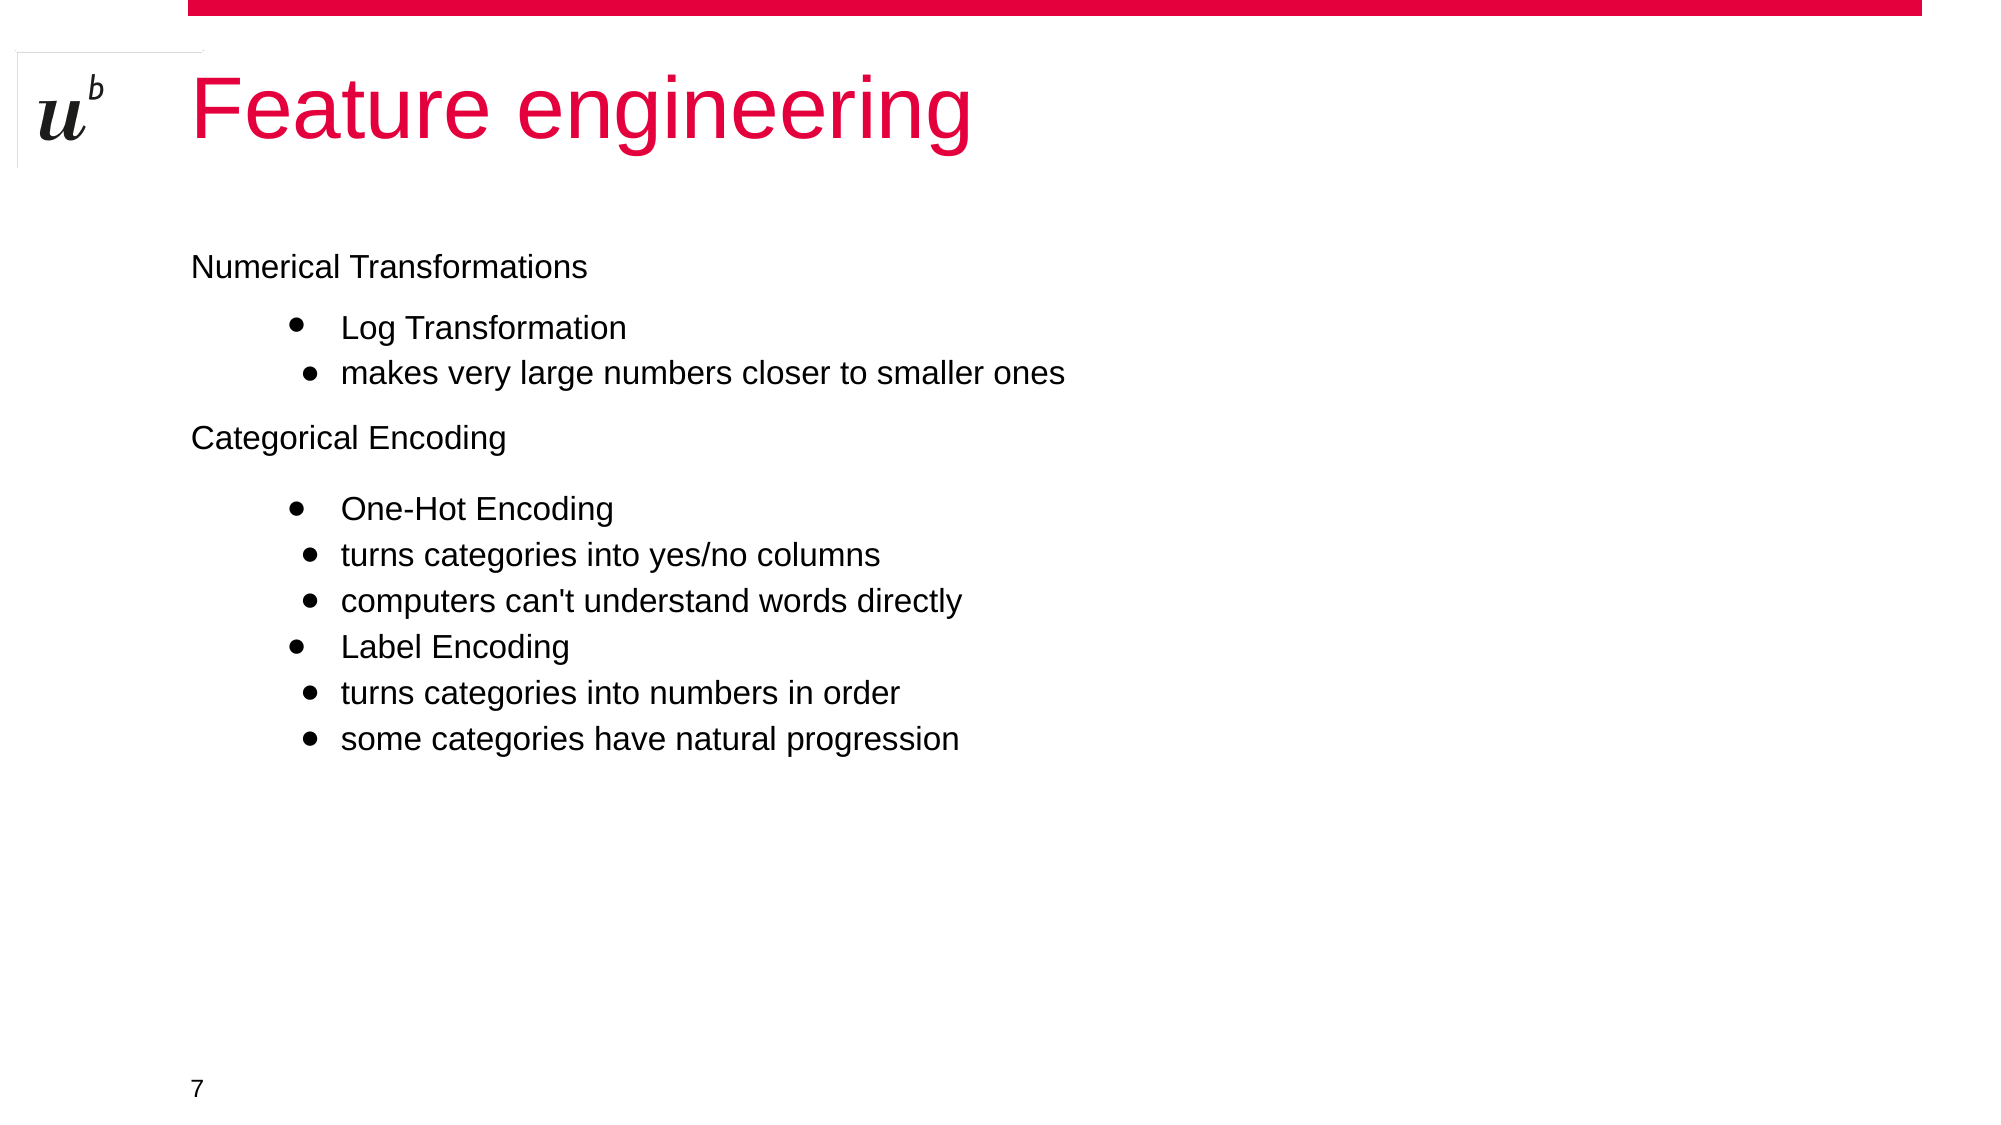

# Feature engineering
Numerical Transformations
Log Transformation
makes very large numbers closer to smaller ones
Categorical Encoding
One-Hot Encoding
turns categories into yes/no columns
computers can't understand words directly
Label Encoding
turns categories into numbers in order
some categories have natural progression

7